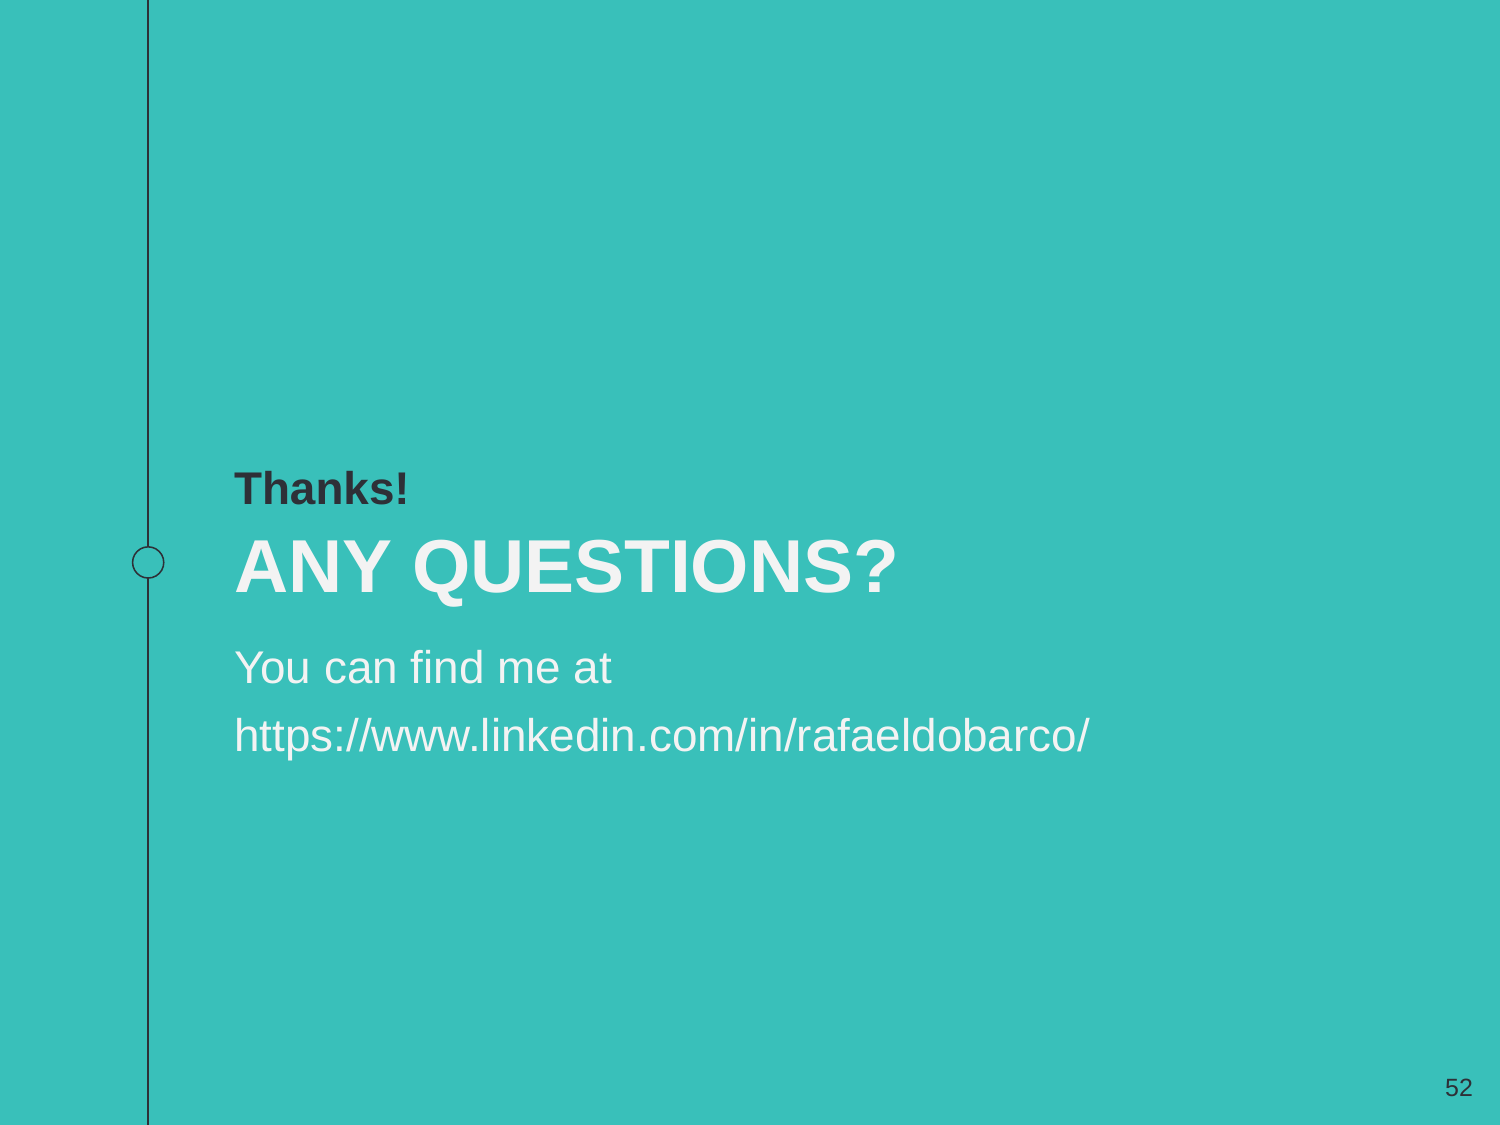

Thanks!
ANY QUESTIONS?
You can find me at
https://www.linkedin.com/in/rafaeldobarco/
52